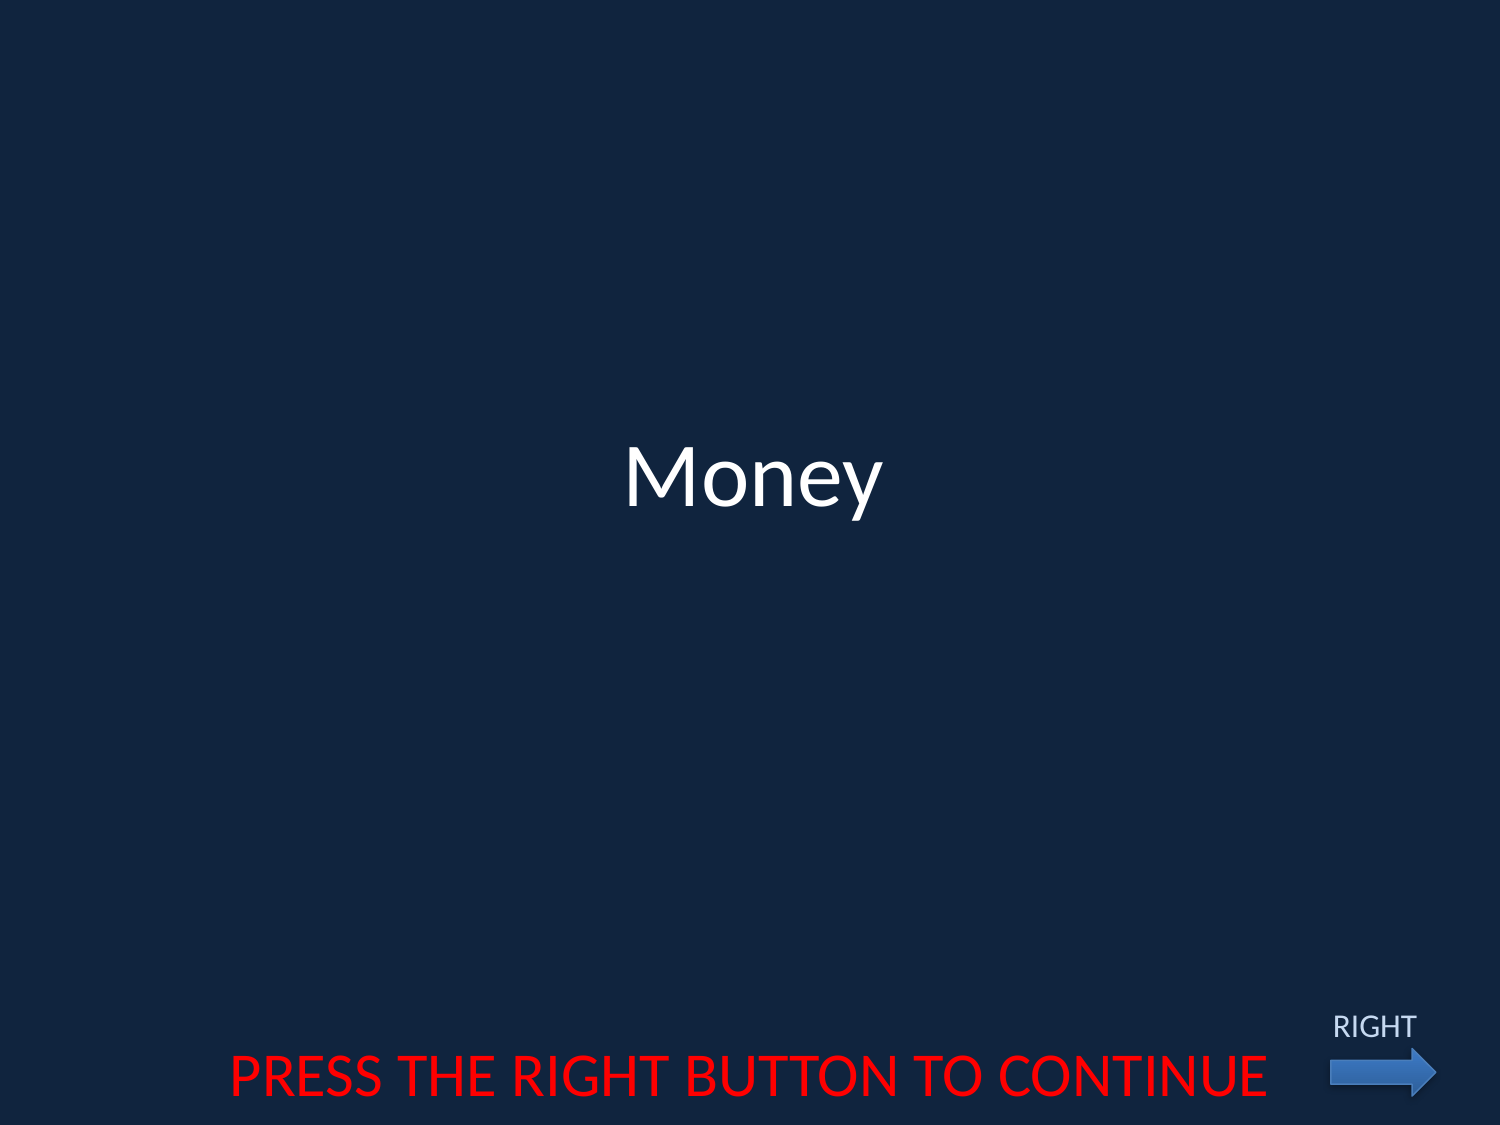

# Money
RIGHT
PRESS THE RIGHT BUTTON TO CONTINUE